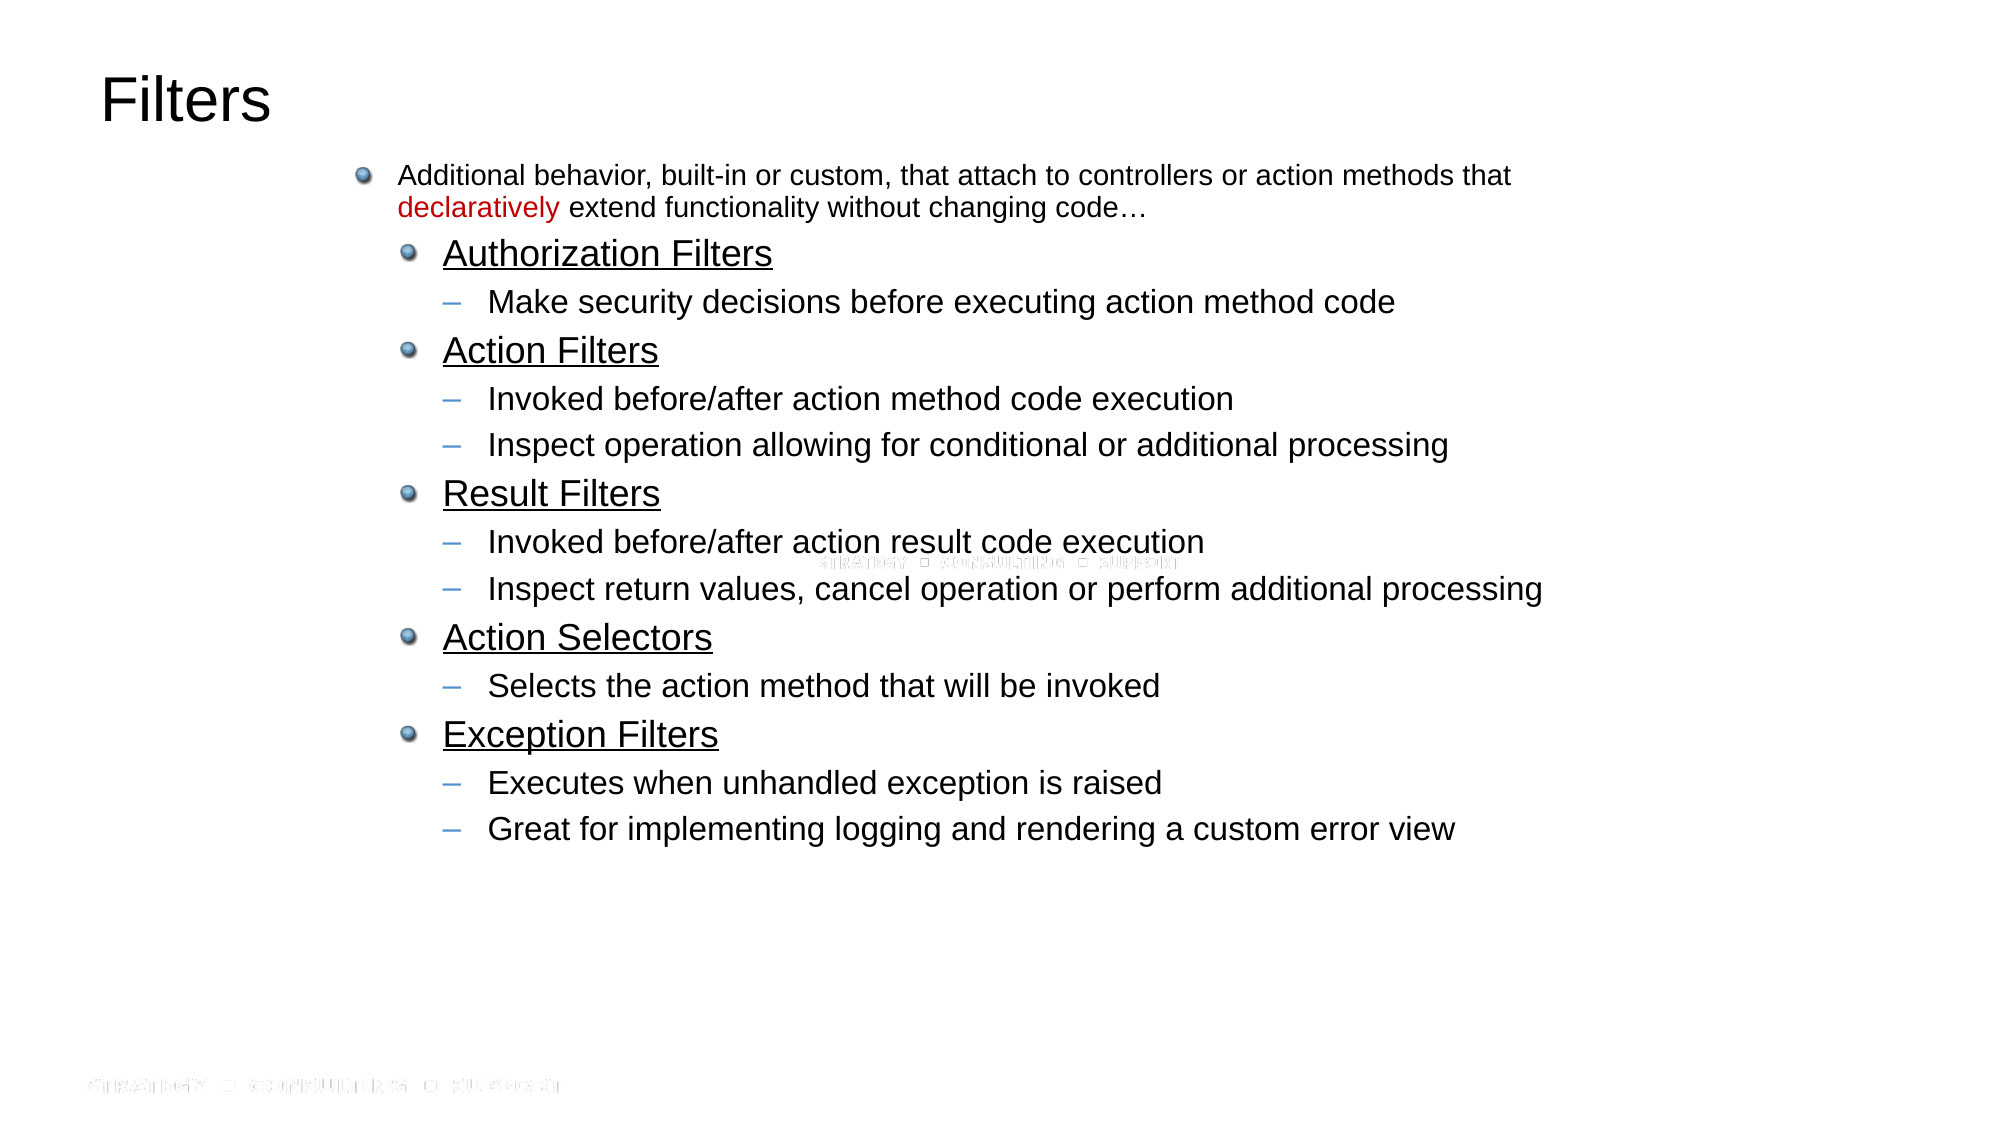

# Filters
Additional behavior, built-in or custom, that attach to controllers or action methods that declaratively extend functionality without changing code…
Authorization Filters
Make security decisions before executing action method code
Action Filters
Invoked before/after action method code execution
Inspect operation allowing for conditional or additional processing
Result Filters
Invoked before/after action result code execution
Inspect return values, cancel operation or perform additional processing
Action Selectors
Selects the action method that will be invoked
Exception Filters
Executes when unhandled exception is raised
Great for implementing logging and rendering a custom error view